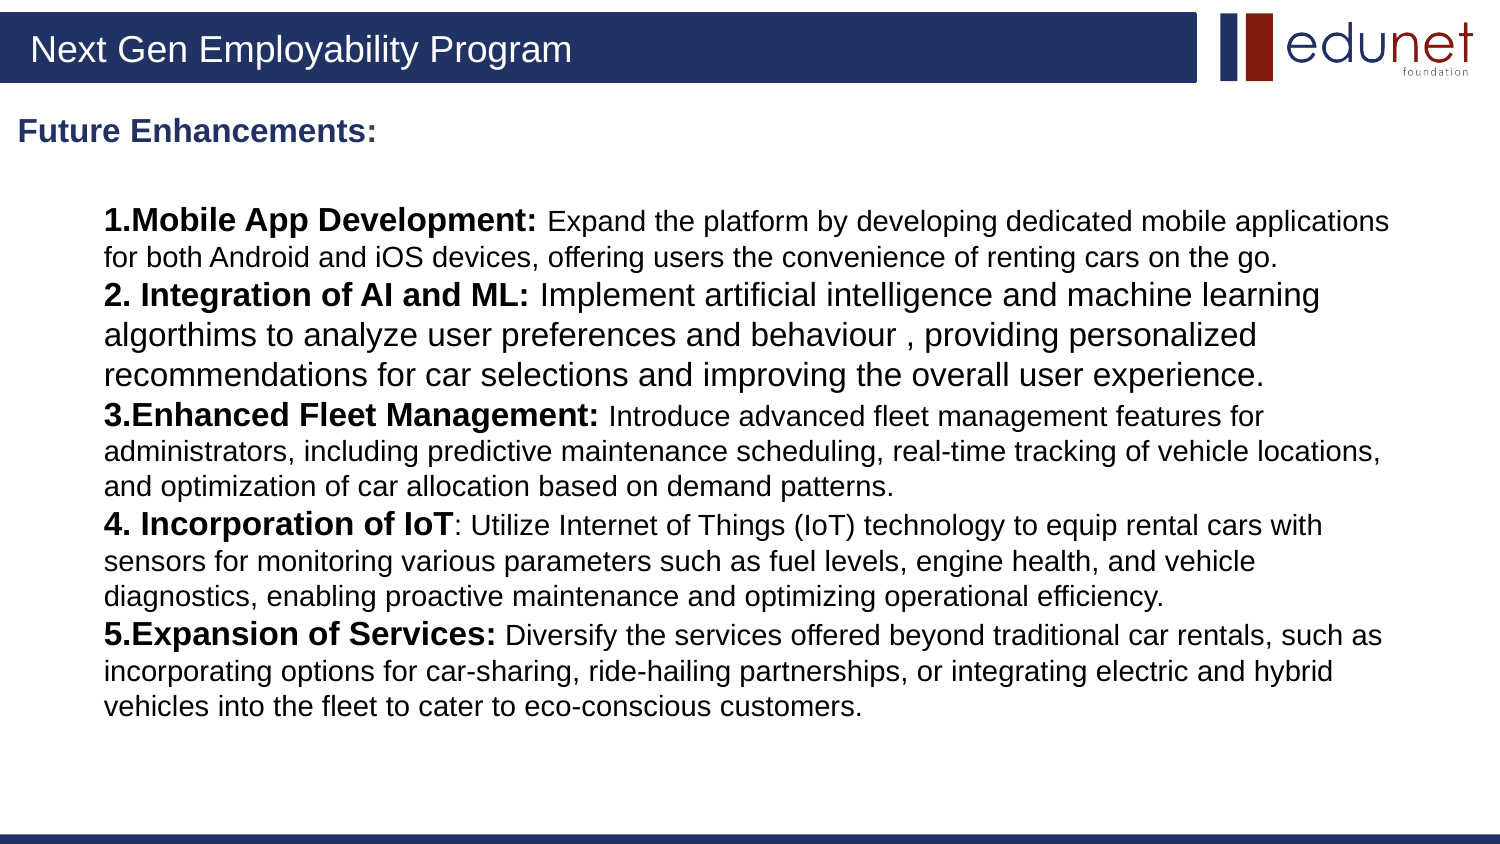

# Future Enhancements:
1.Mobile App Development: Expand the platform by developing dedicated mobile applications for both Android and iOS devices, offering users the convenience of renting cars on the go.
2. Integration of AI and ML: Implement artificial intelligence and machine learning algorthims to analyze user preferences and behaviour , providing personalized recommendations for car selections and improving the overall user experience.
3.Enhanced Fleet Management: Introduce advanced fleet management features for administrators, including predictive maintenance scheduling, real-time tracking of vehicle locations, and optimization of car allocation based on demand patterns.
4. Incorporation of IoT: Utilize Internet of Things (IoT) technology to equip rental cars with sensors for monitoring various parameters such as fuel levels, engine health, and vehicle diagnostics, enabling proactive maintenance and optimizing operational efficiency.
5.Expansion of Services: Diversify the services offered beyond traditional car rentals, such as incorporating options for car-sharing, ride-hailing partnerships, or integrating electric and hybrid vehicles into the fleet to cater to eco-conscious customers.